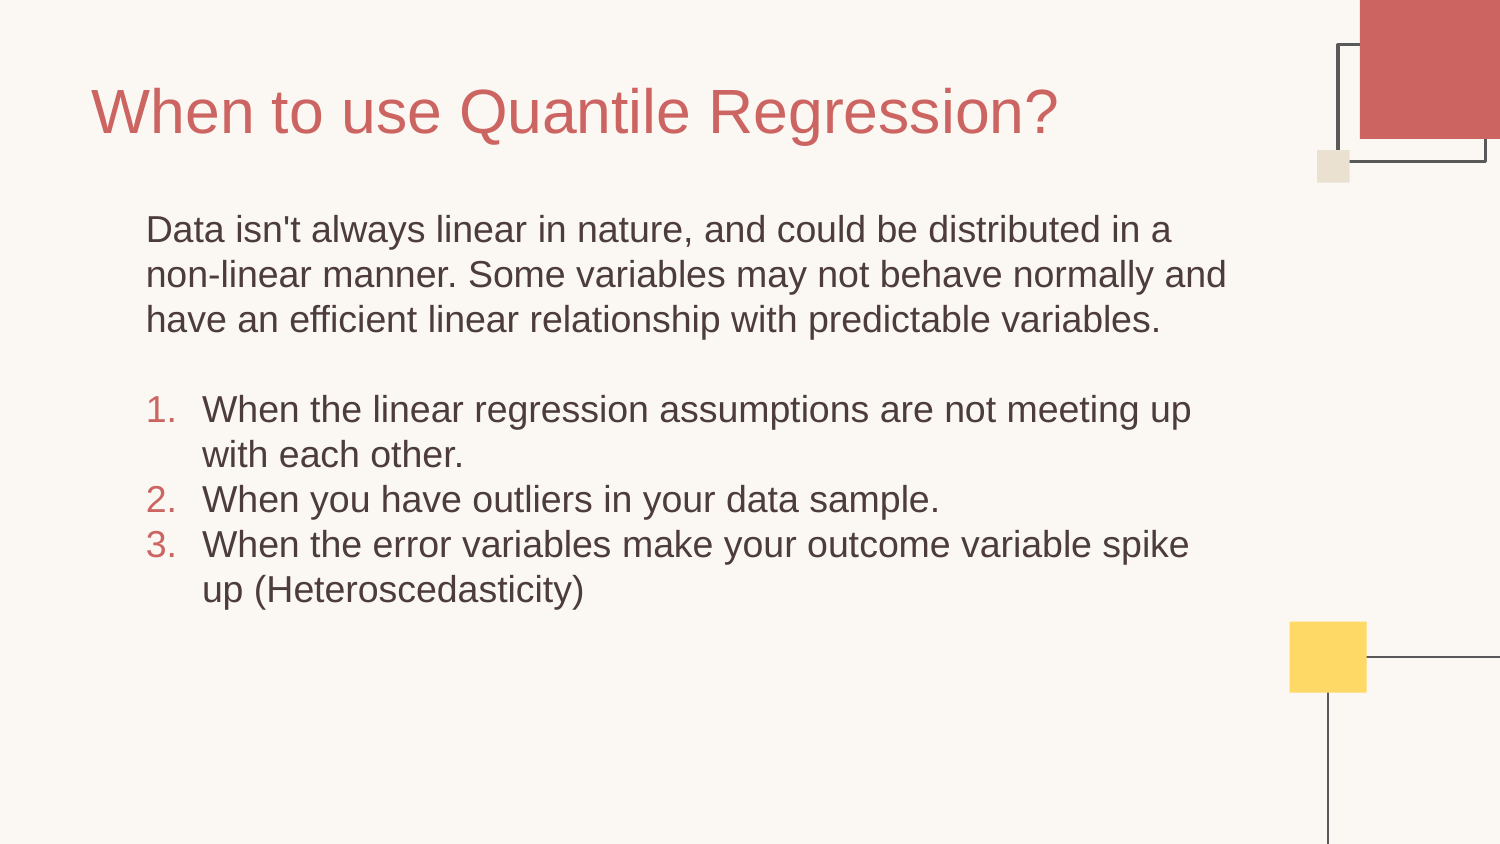

# When to use Quantile Regression?
Data isn't always linear in nature, and could be distributed in a non-linear manner. Some variables may not behave normally and have an efficient linear relationship with predictable variables.

When the linear regression assumptions are not meeting up with each other.
When you have outliers in your data sample.
When the error variables make your outcome variable spike up (Heteroscedasticity)